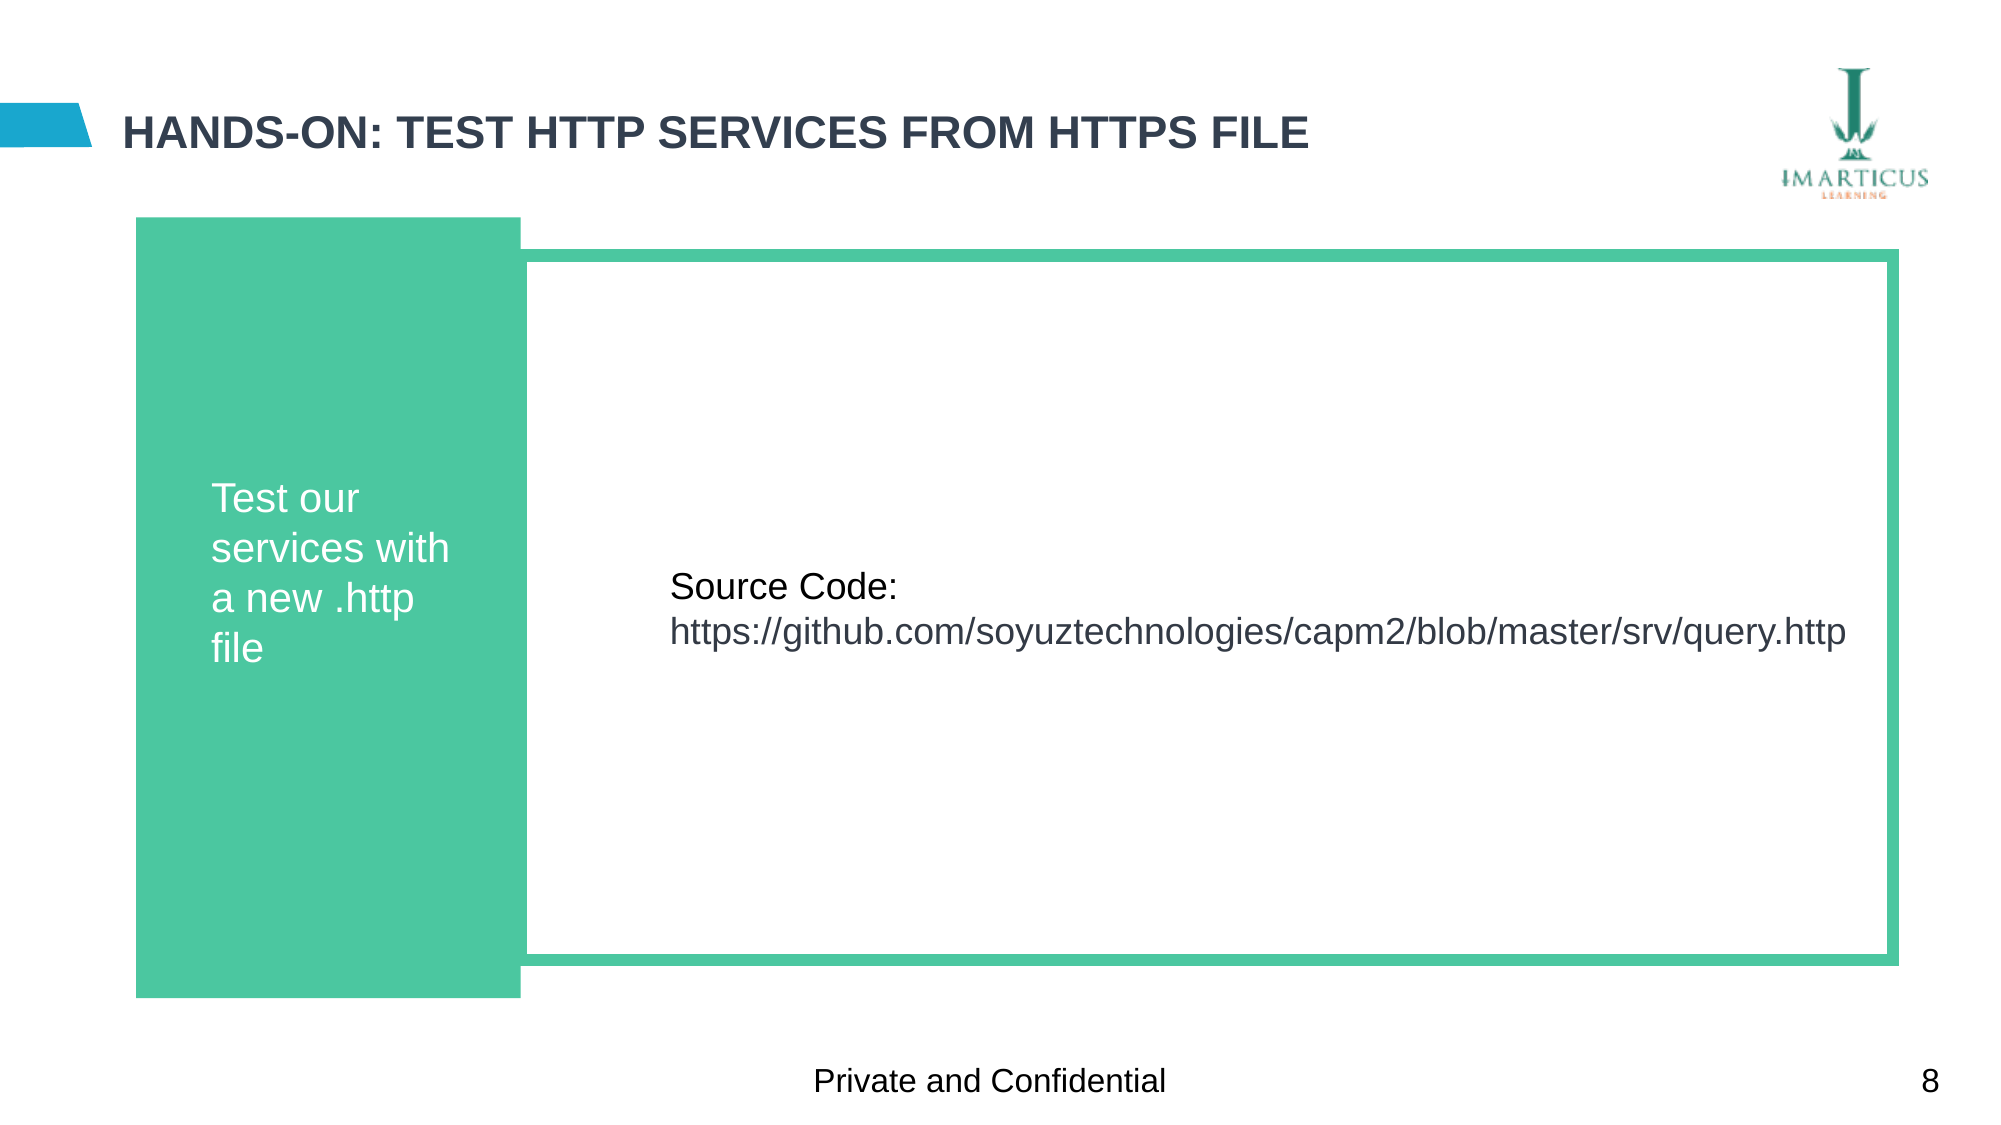

# HANDS-ON: TEST HTTP SERVICES FROM HTTPS FILE

Test our services with a new .http file

Source Code:
https://github.com/soyuztechnologies/capm2/blob/master/srv/query.http